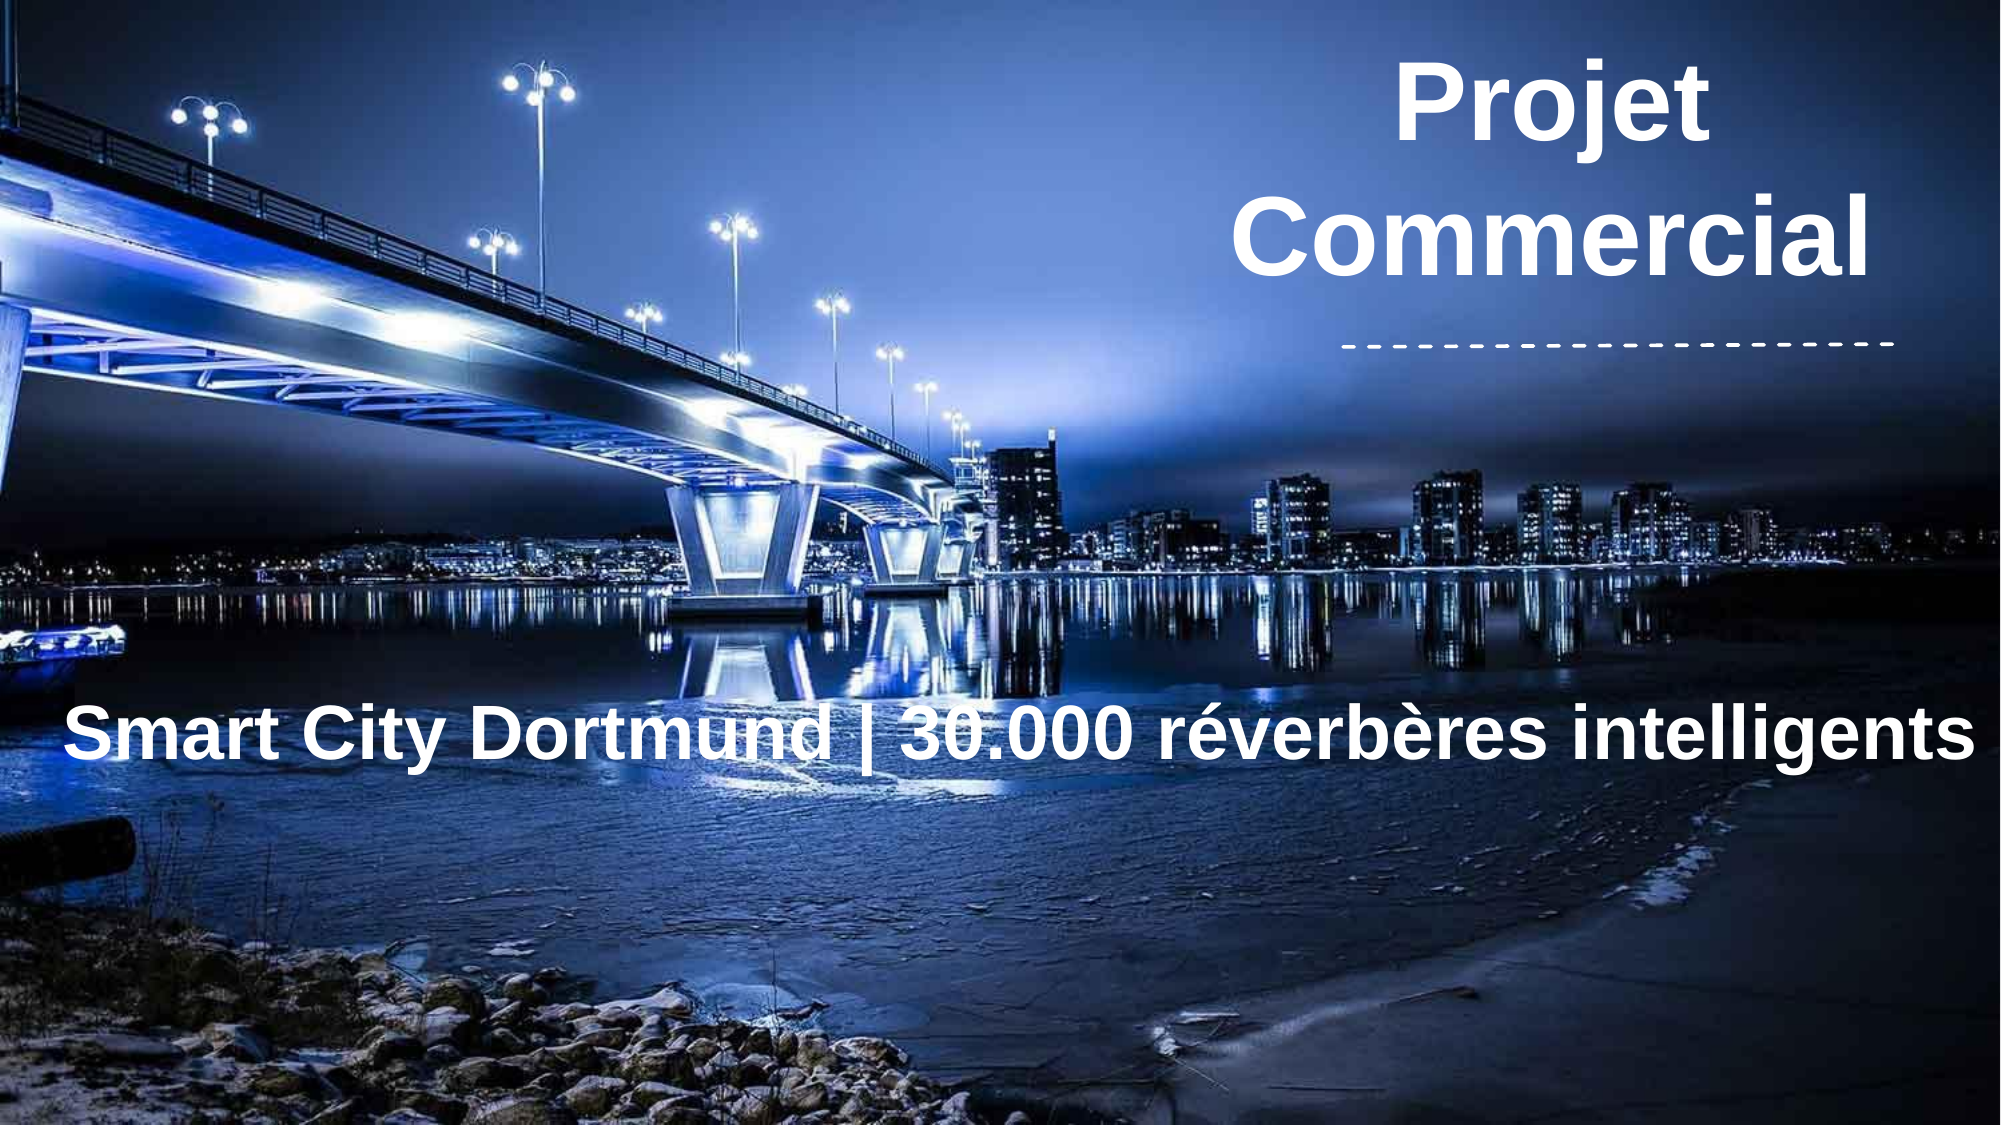

Projet Commercial
Smart City Dortmund | 30.000 réverbères intelligents